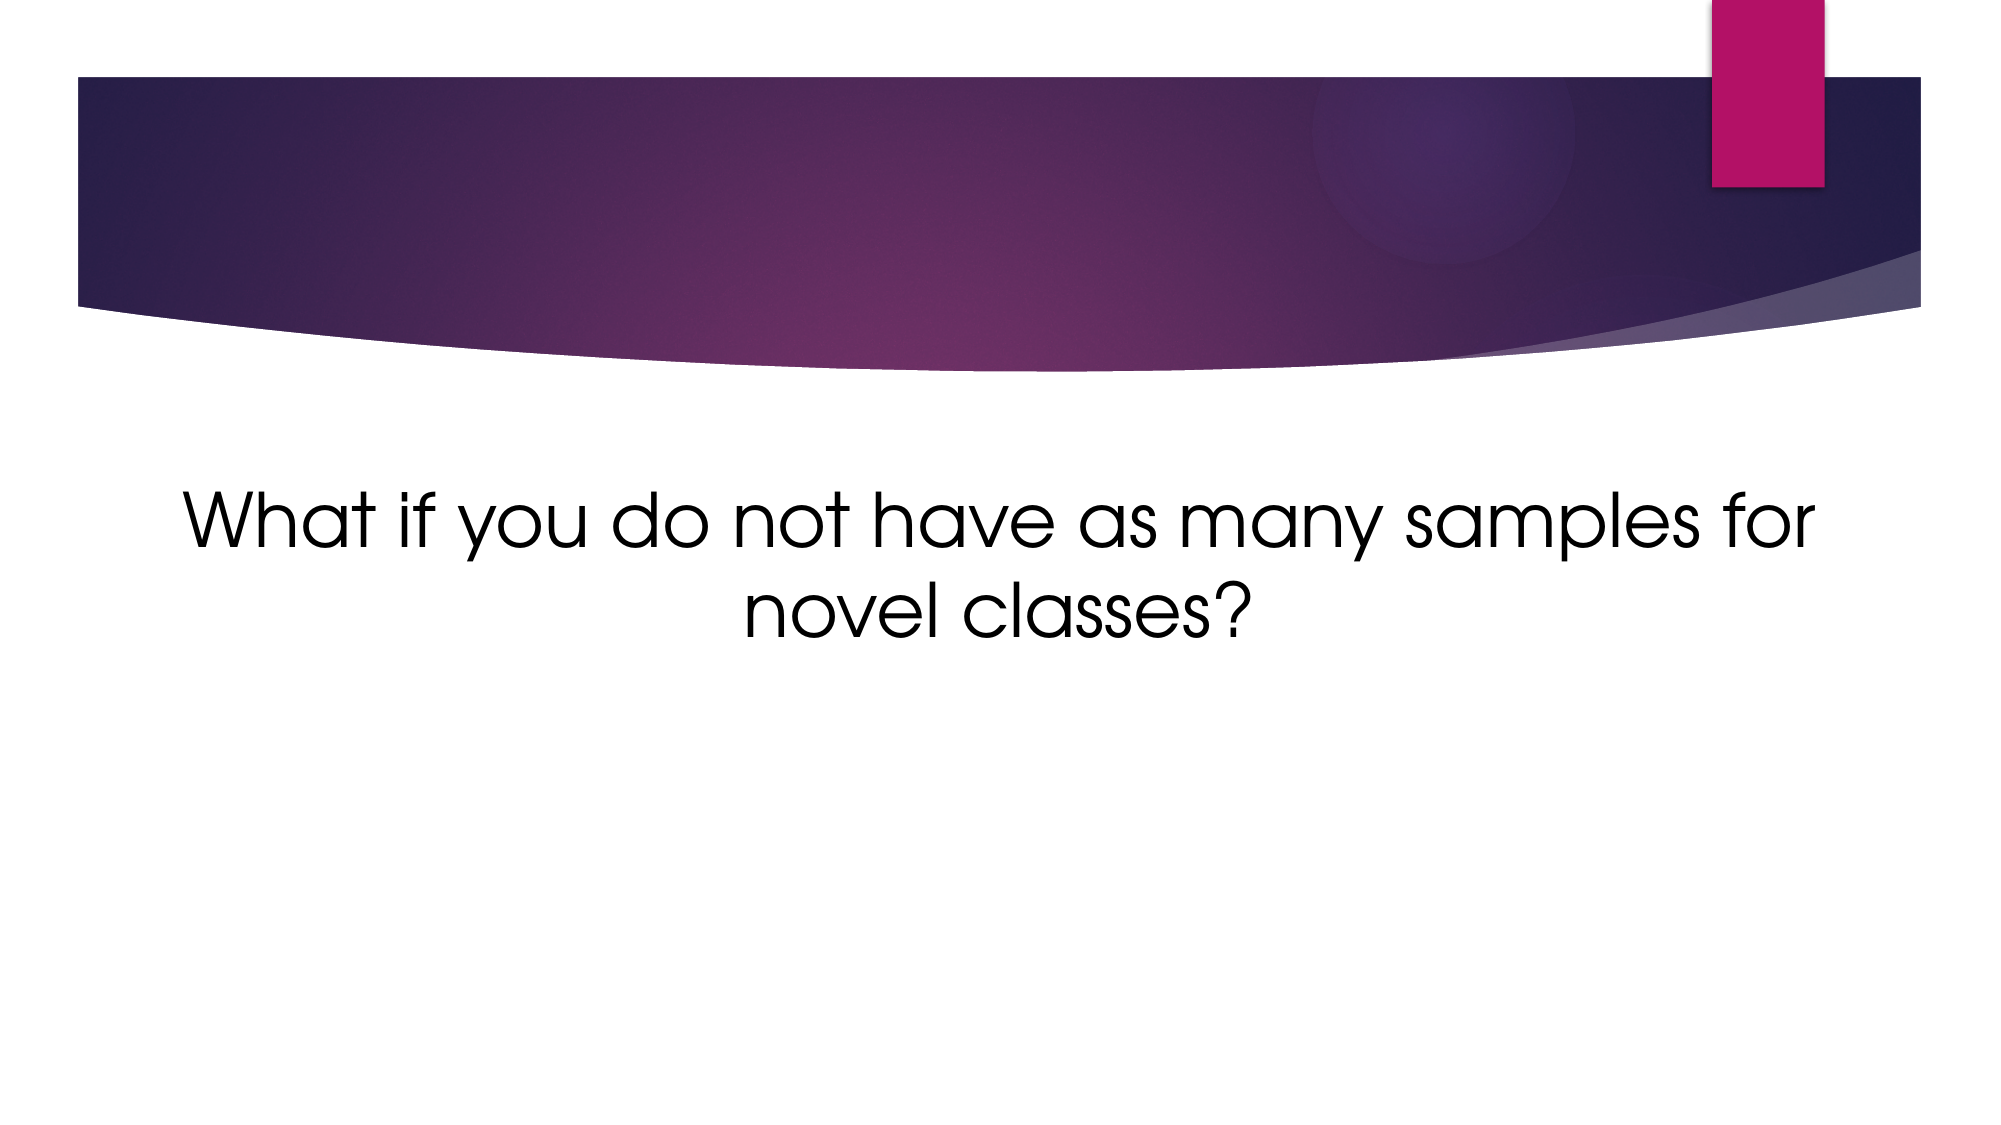

# What if you do not have as many samples for novel classes?